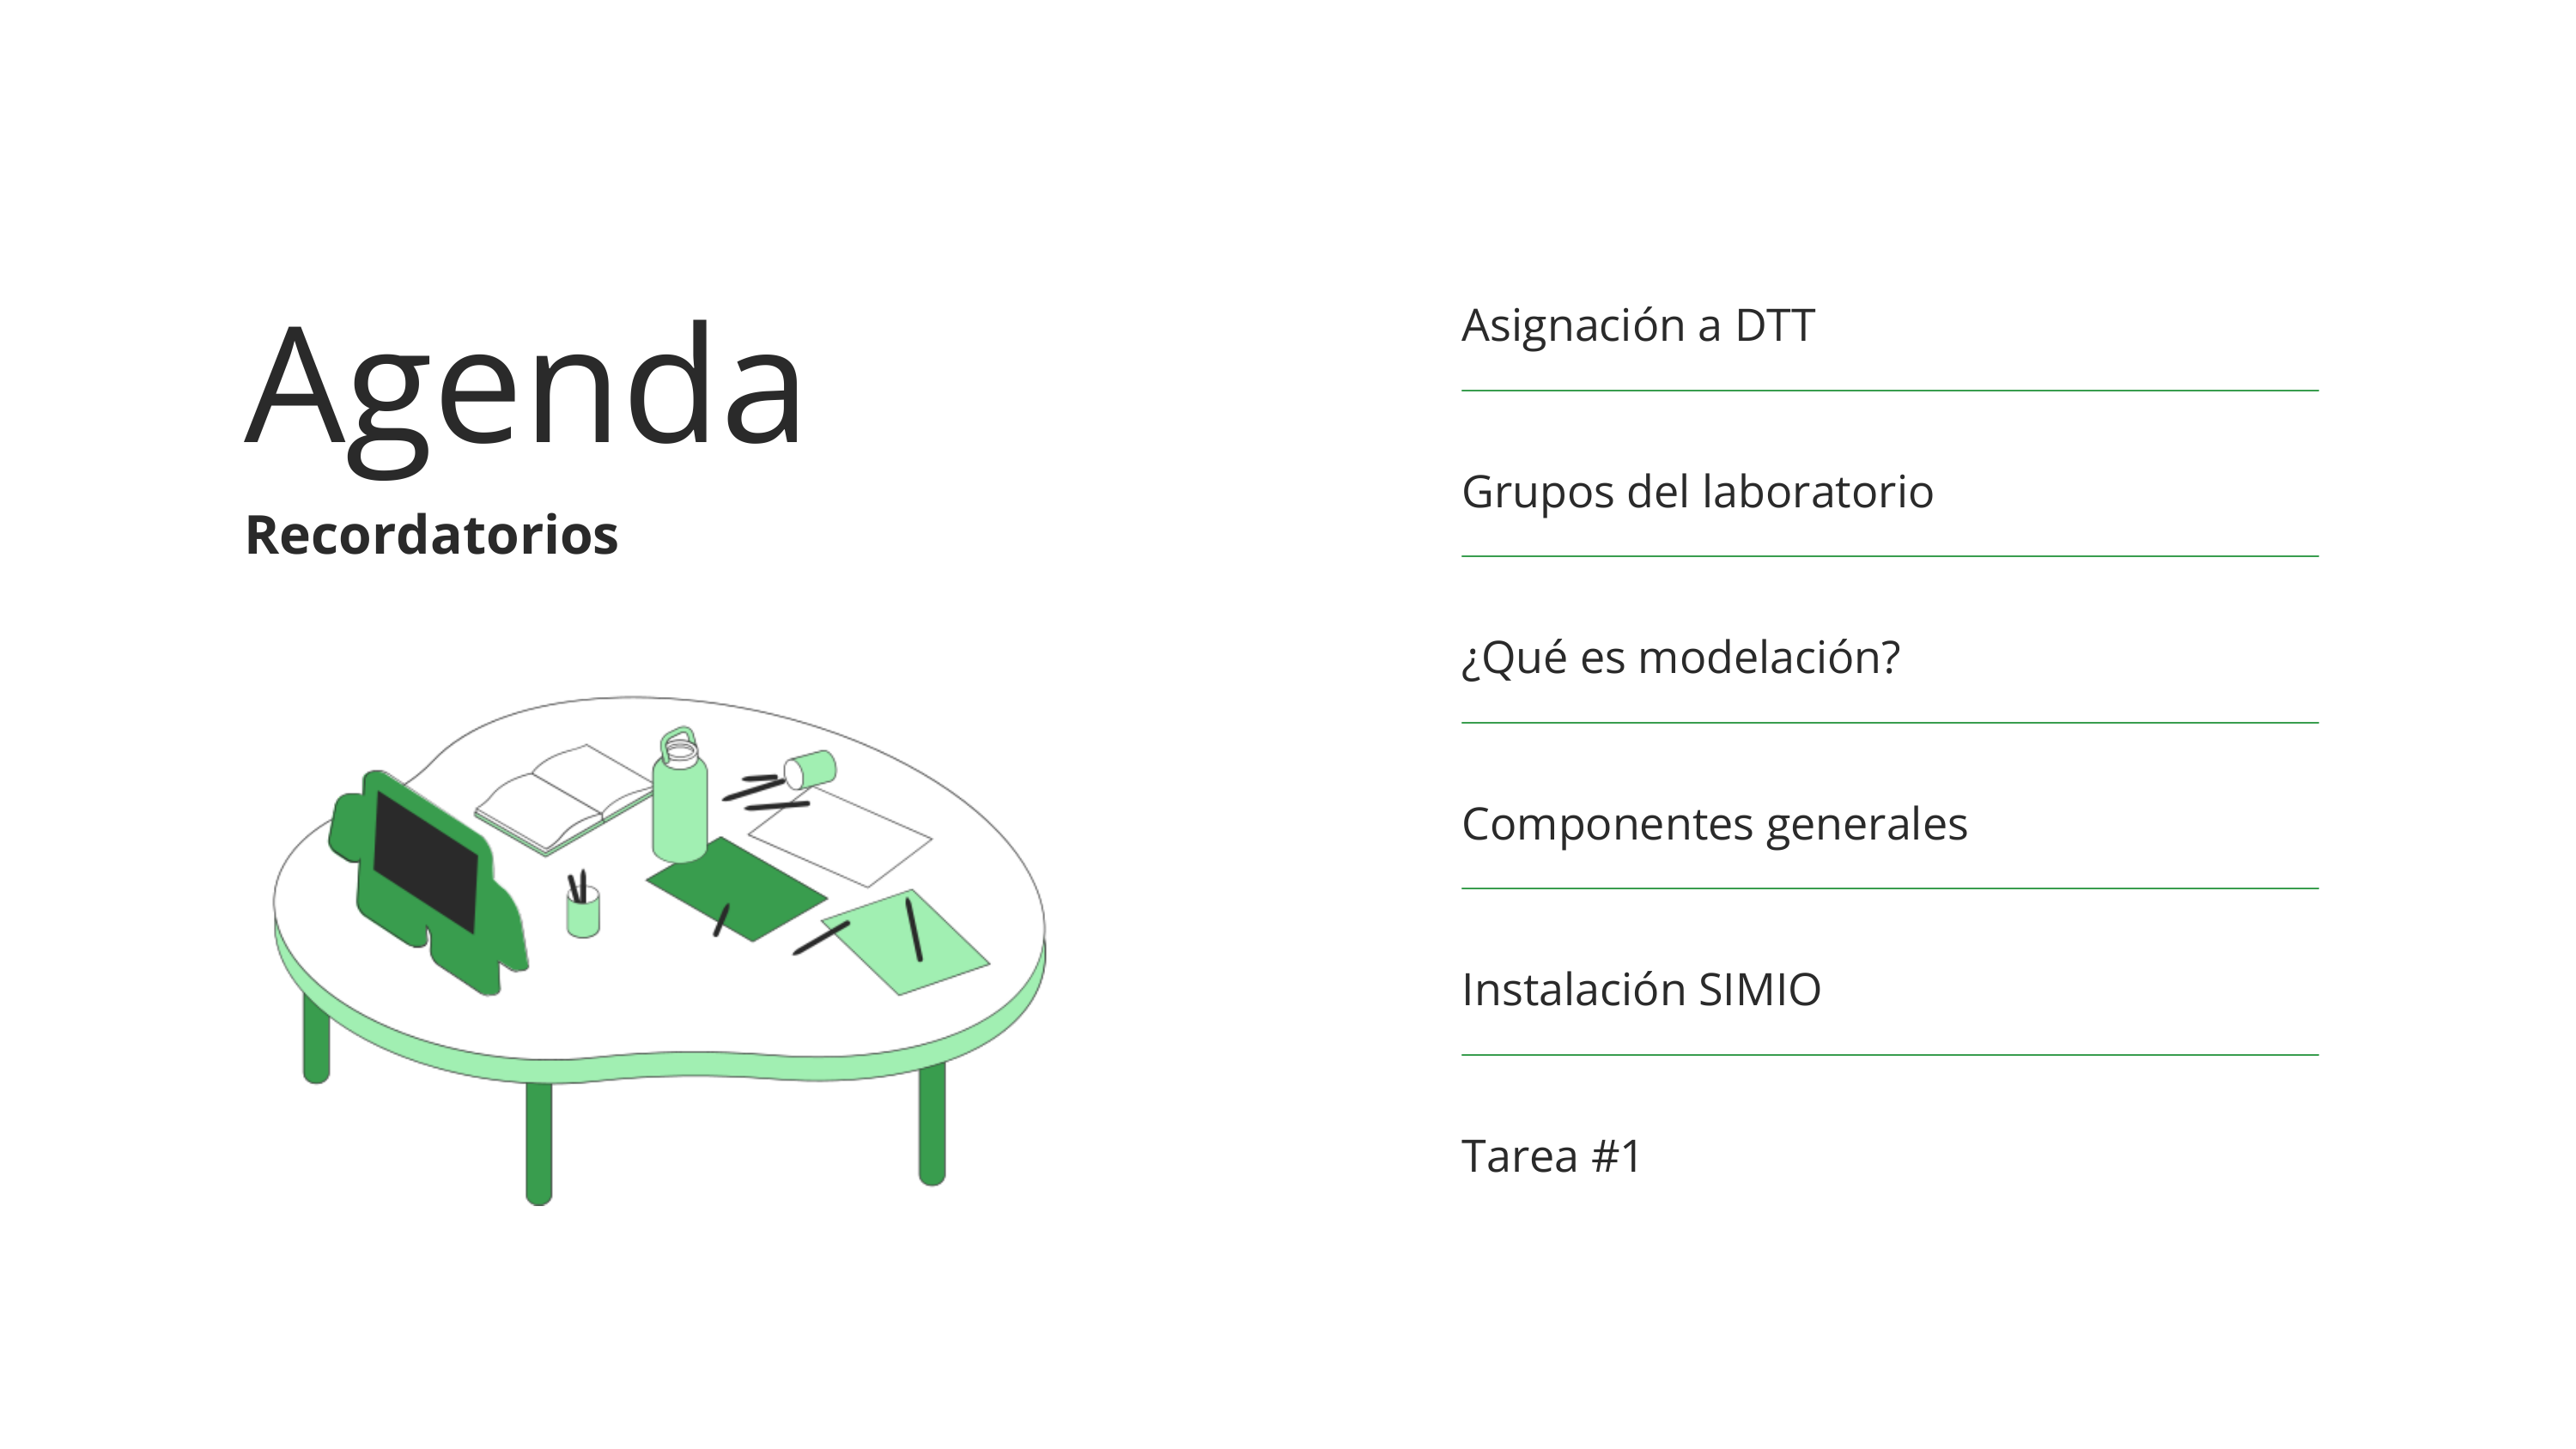

Agenda
Recordatorios
Asignación a DTT
Grupos del laboratorio
¿Qué es modelación?
Componentes generales
Instalación SIMIO
Tarea #1